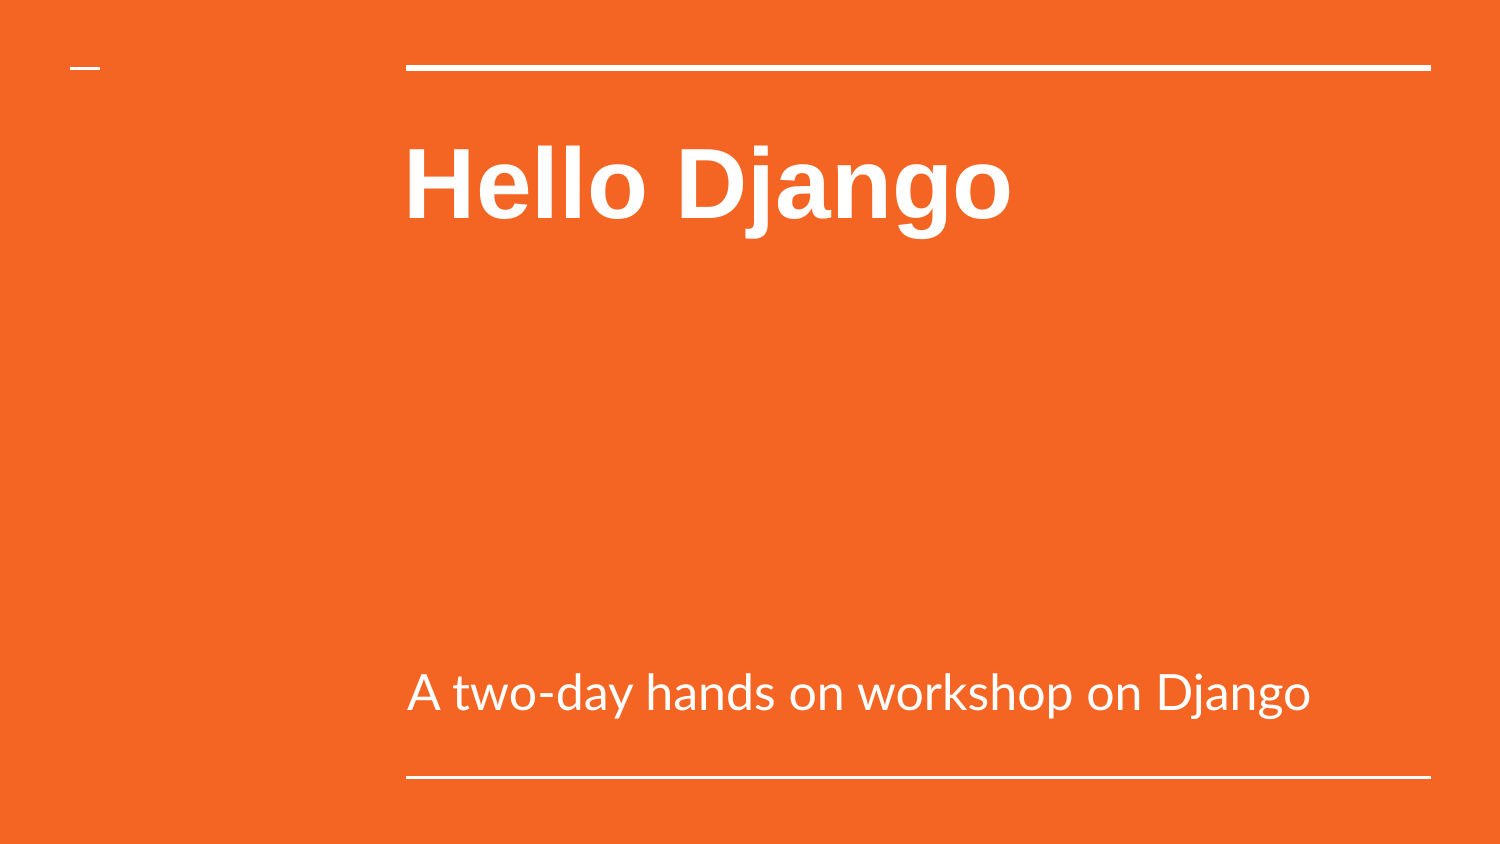

# Hello Django
A two-day hands on workshop on Django